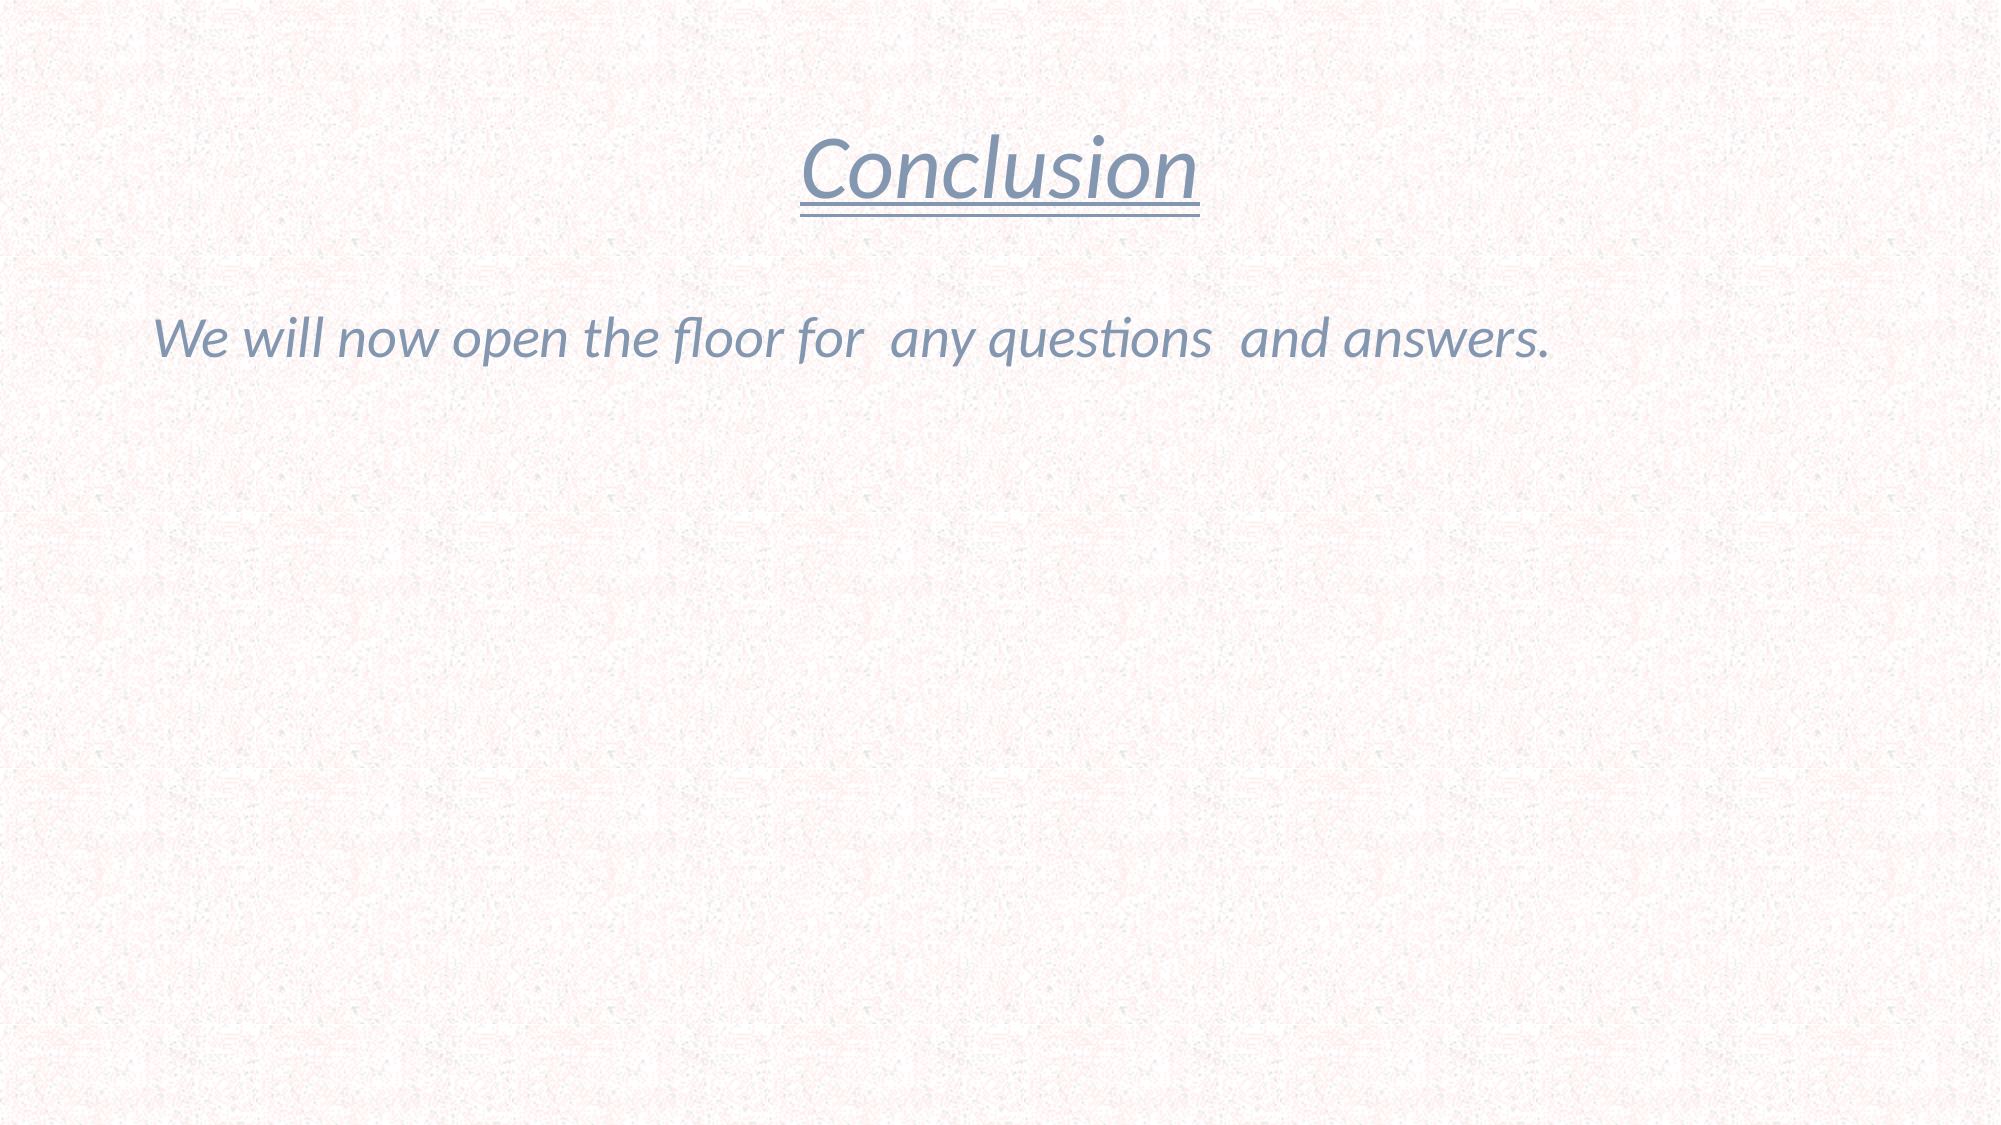

# Conclusion
We will now open the floor for  any questions  and answers.